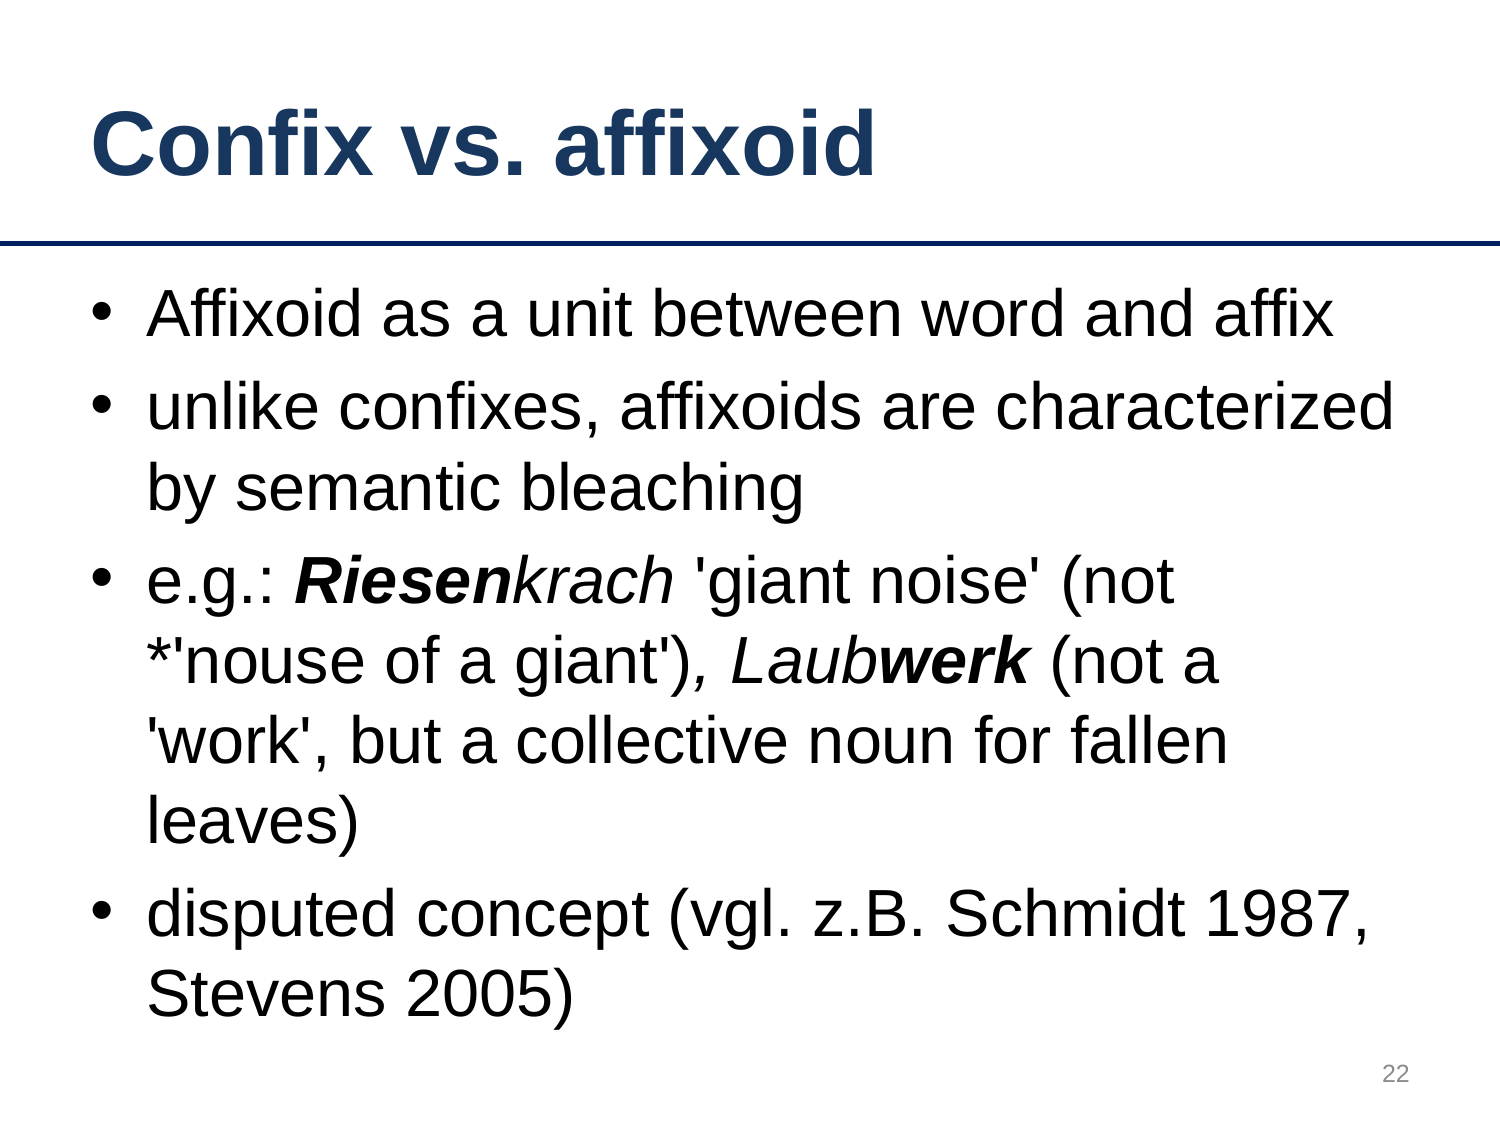

# Confix vs. affixoid
Affixoid as a unit between word and affix
unlike confixes, affixoids are characterized by semantic bleaching
e.g.: Riesenkrach 'giant noise' (not *'nouse of a giant'), Laubwerk (not a  'work', but a collective noun for fallen leaves)
disputed concept (vgl. z.B. Schmidt 1987, Stevens 2005)
22